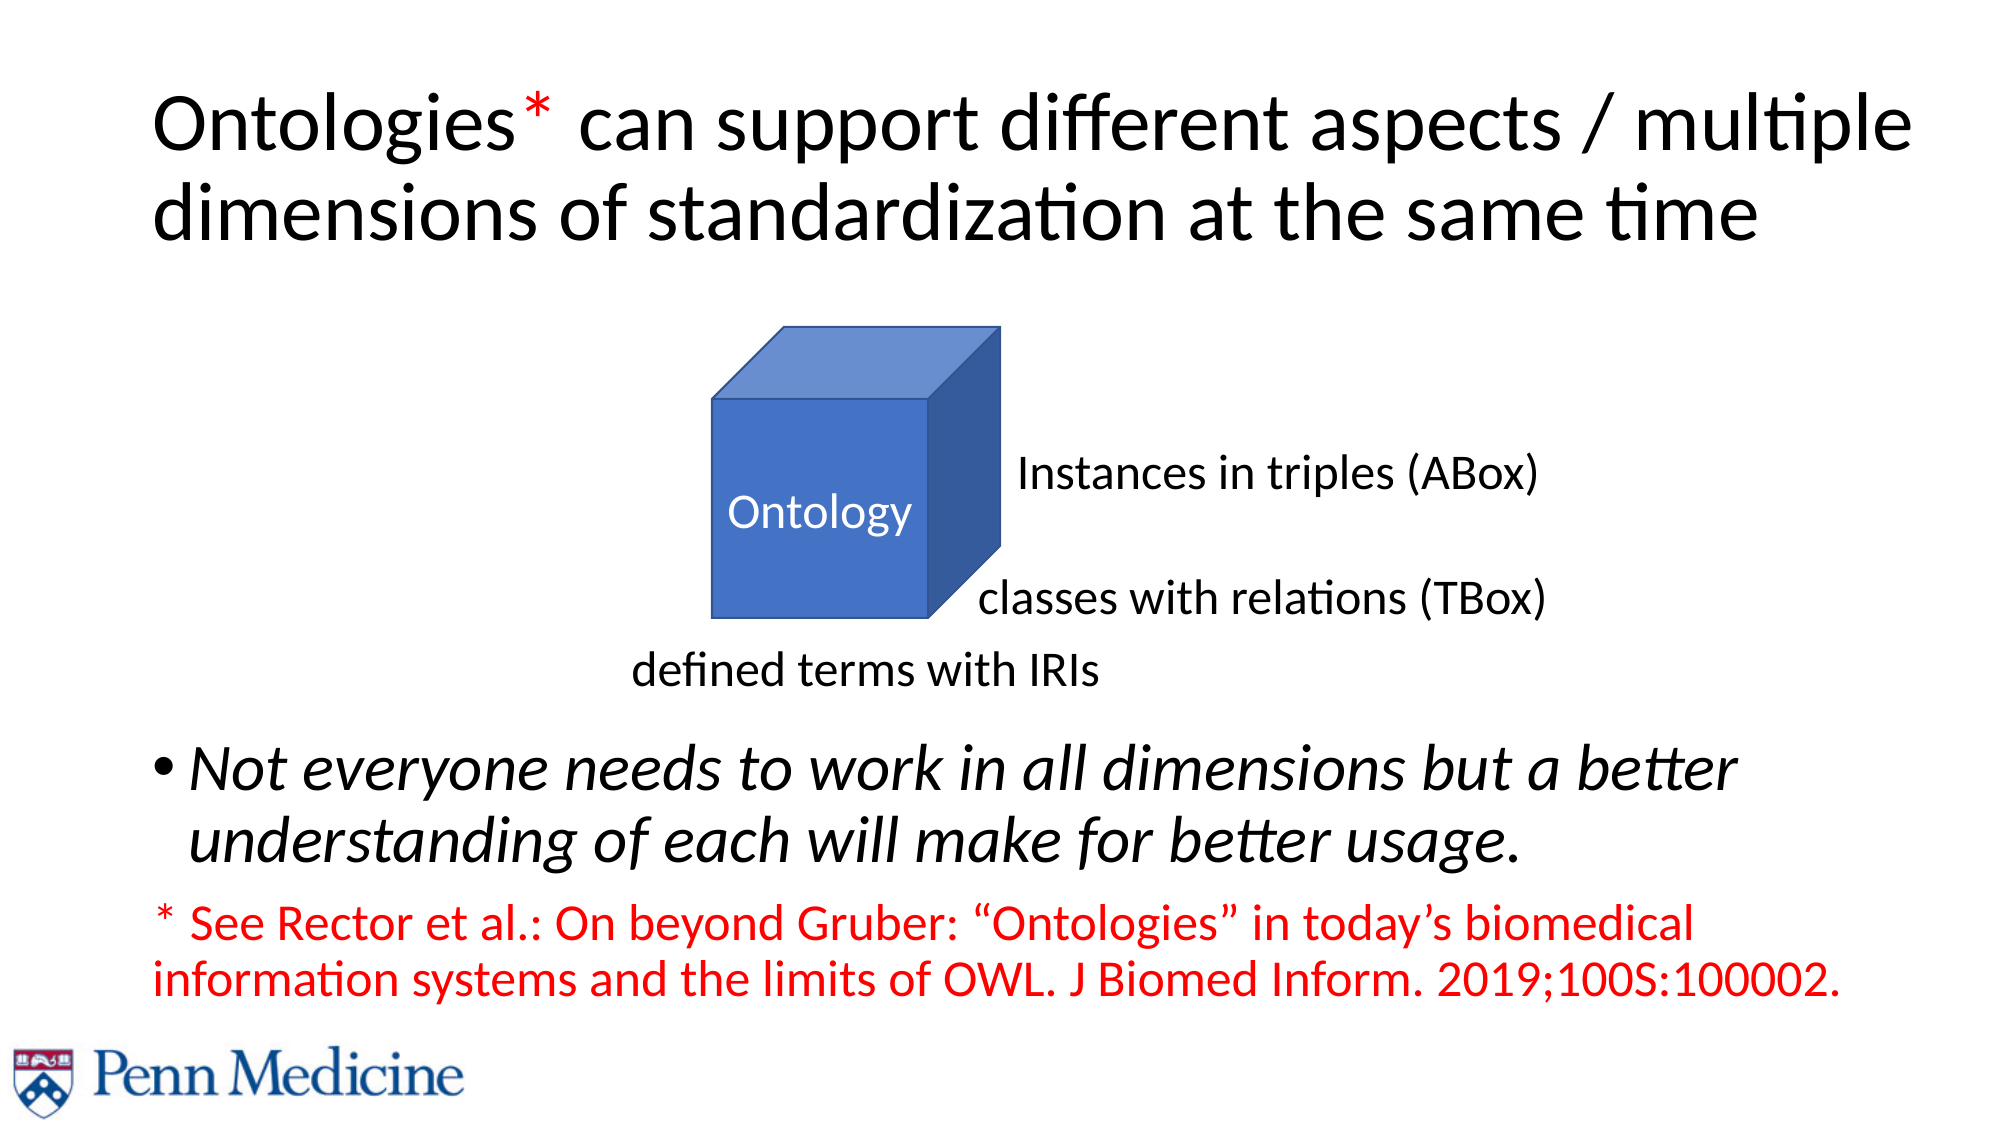

# Ontologies* can support different aspects / multiple dimensions of standardization at the same time
Ontology
Instances in triples (ABox)
classes with relations (TBox)
defined terms with IRIs

Not everyone needs to work in all dimensions but a better understanding of each will make for better usage.
* See Rector et al.: On beyond Gruber: “Ontologies” in today’s biomedical information systems and the limits of OWL. J Biomed Inform. 2019;100S:100002.